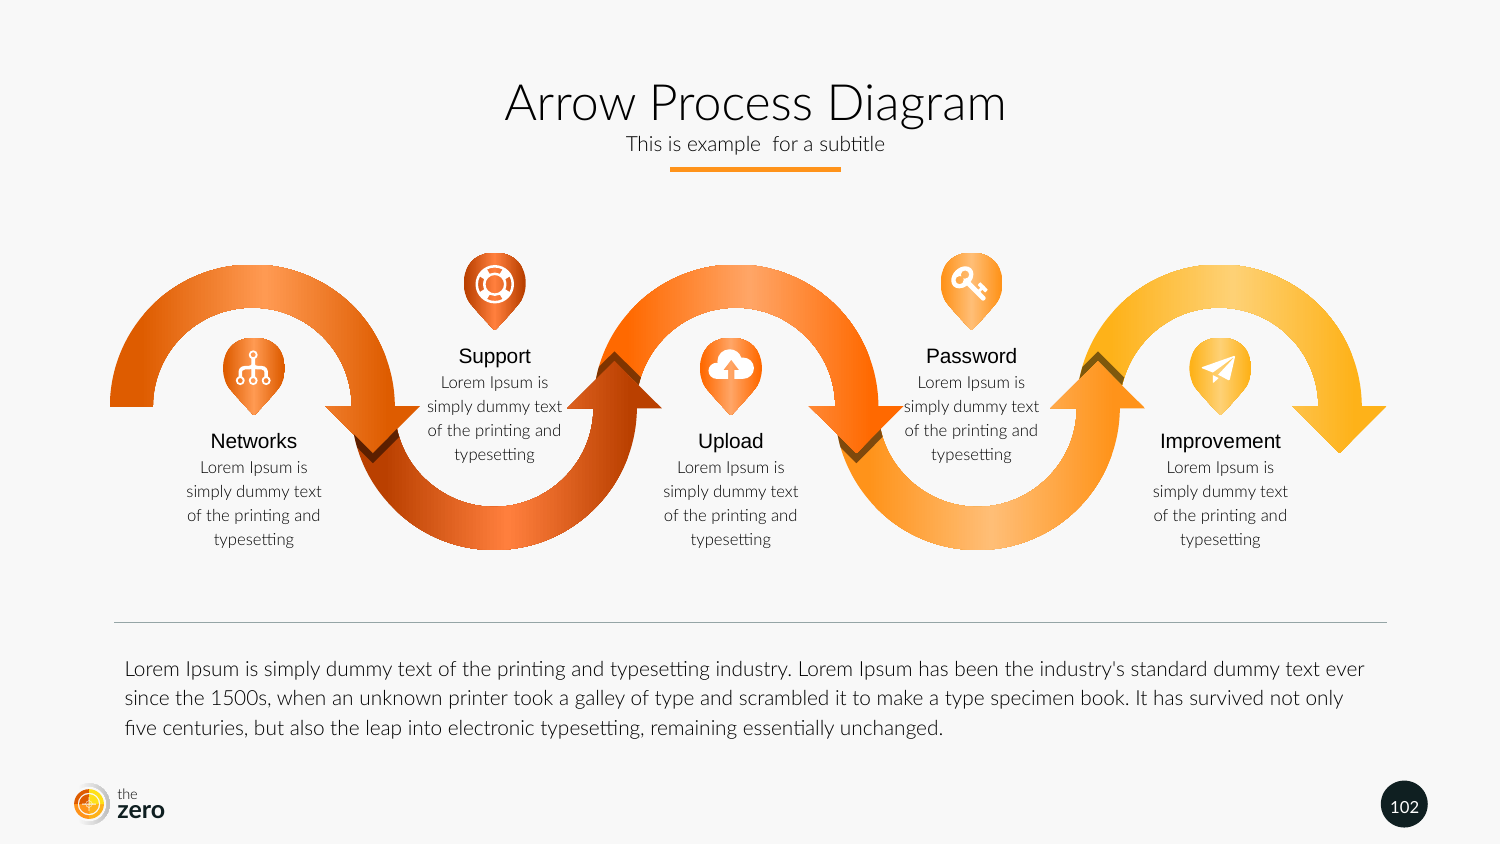

Arrow Process Diagram
This is example  for a subtitle

Support
Lorem Ipsum is simply dummy text
of the printing and typesetting

Password
Lorem Ipsum is simply dummy text
of the printing and typesetting

Networks
Lorem Ipsum is simply dummy text
of the printing and typesetting

Upload
Lorem Ipsum is simply dummy text
of the printing and typesetting

Improvement
Lorem Ipsum is simply dummy text
of the printing and typesetting

Lorem Ipsum is simply dummy text of the printing and typesetting industry. Lorem Ipsum has been the industry's standard dummy text ever since the 1500s, when an unknown printer took a galley of type and scrambled it to make a type specimen book. It has survived not only five centuries, but also the leap into electronic typesetting, remaining essentially unchanged.

the
102
zero